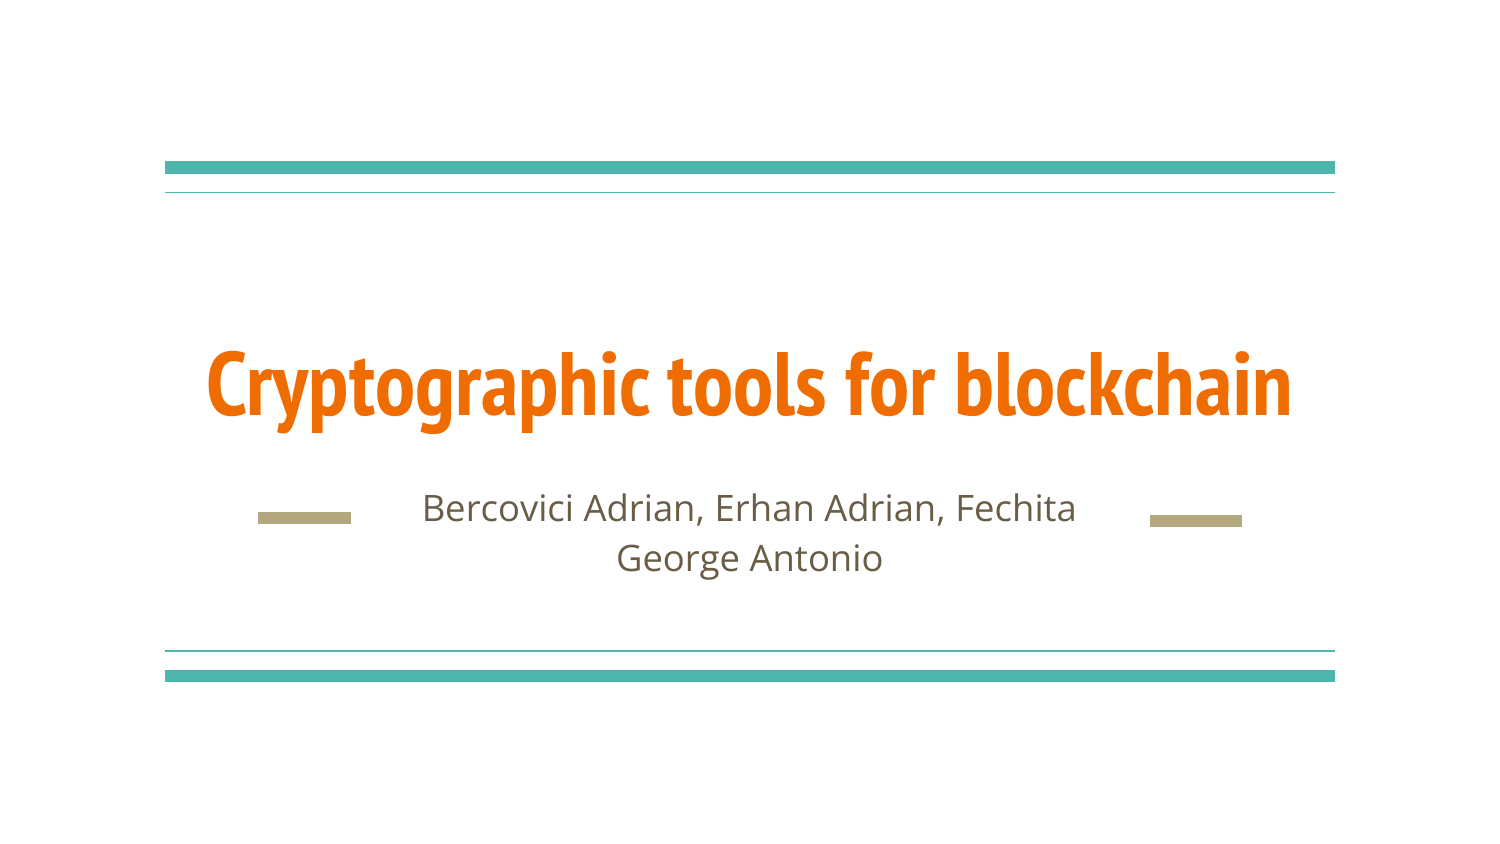

# Cryptographic tools for blockchain
Bercovici Adrian, Erhan Adrian, Fechita George Antonio